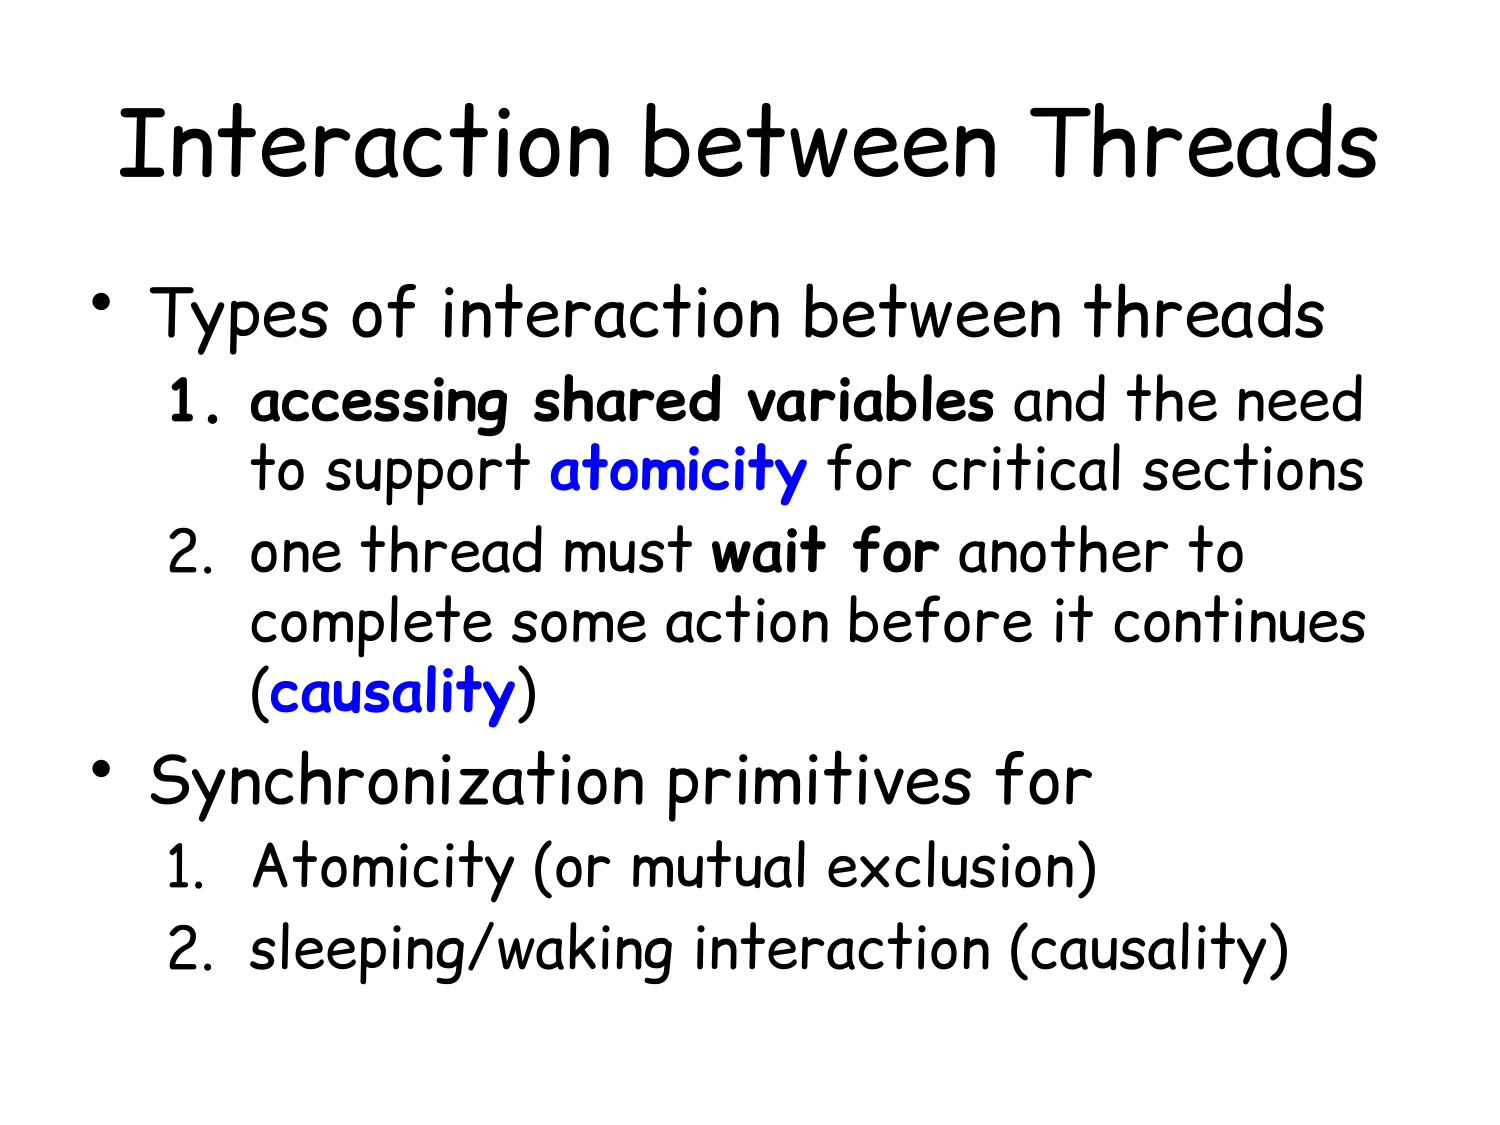

# Interaction between Threads
Types of interaction between threads
accessing shared variables and the need to support atomicity for critical sections
one thread must wait for another to complete some action before it continues (causality)
Synchronization primitives for
Atomicity (or mutual exclusion)
sleeping/waking interaction (causality)